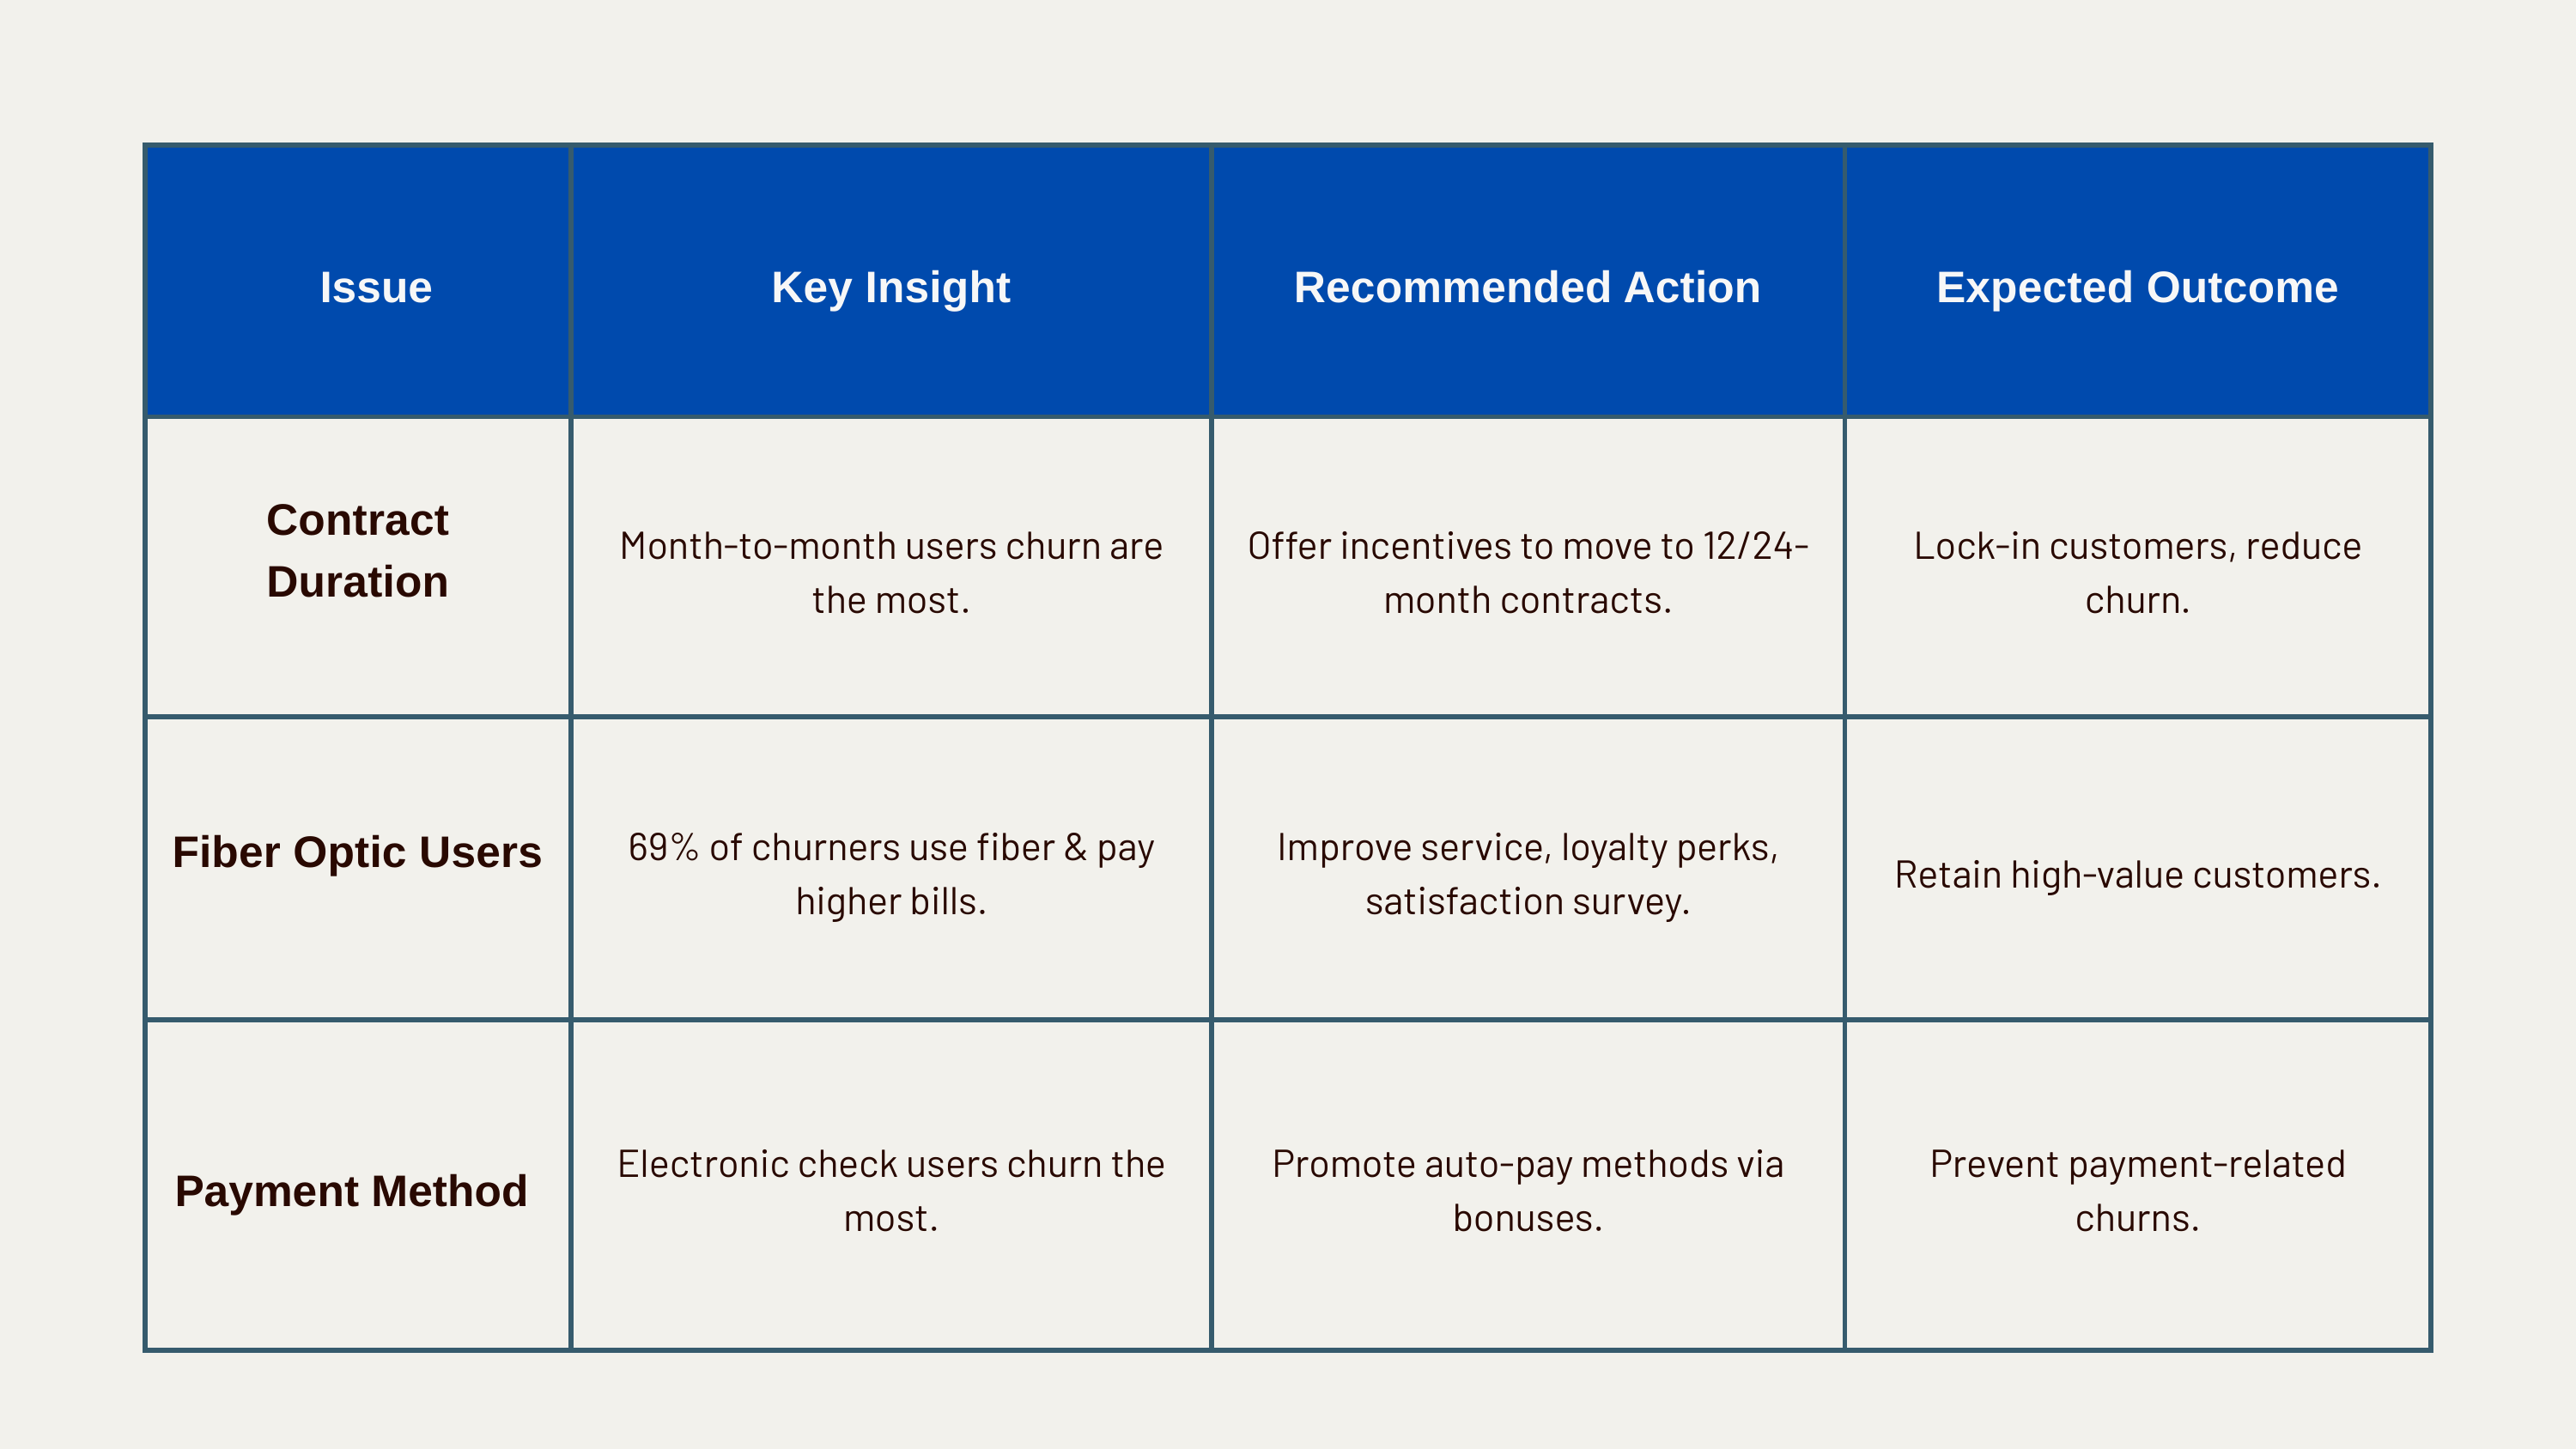

| Issue | Key Insight | Recommended Action | Expected Outcome |
| --- | --- | --- | --- |
| Contract Duration | Month-to-month users churn are the most. | Offer incentives to move to 12/24-month contracts. | Lock-in customers, reduce churn. |
| Fiber Optic Users | 69% of churners use fiber & pay higher bills. | Improve service, loyalty perks, satisfaction survey. | Retain high-value customers. |
| Payment Method | Electronic check users churn the most. | Promote auto-pay methods via bonuses. | Prevent payment-related churns. |